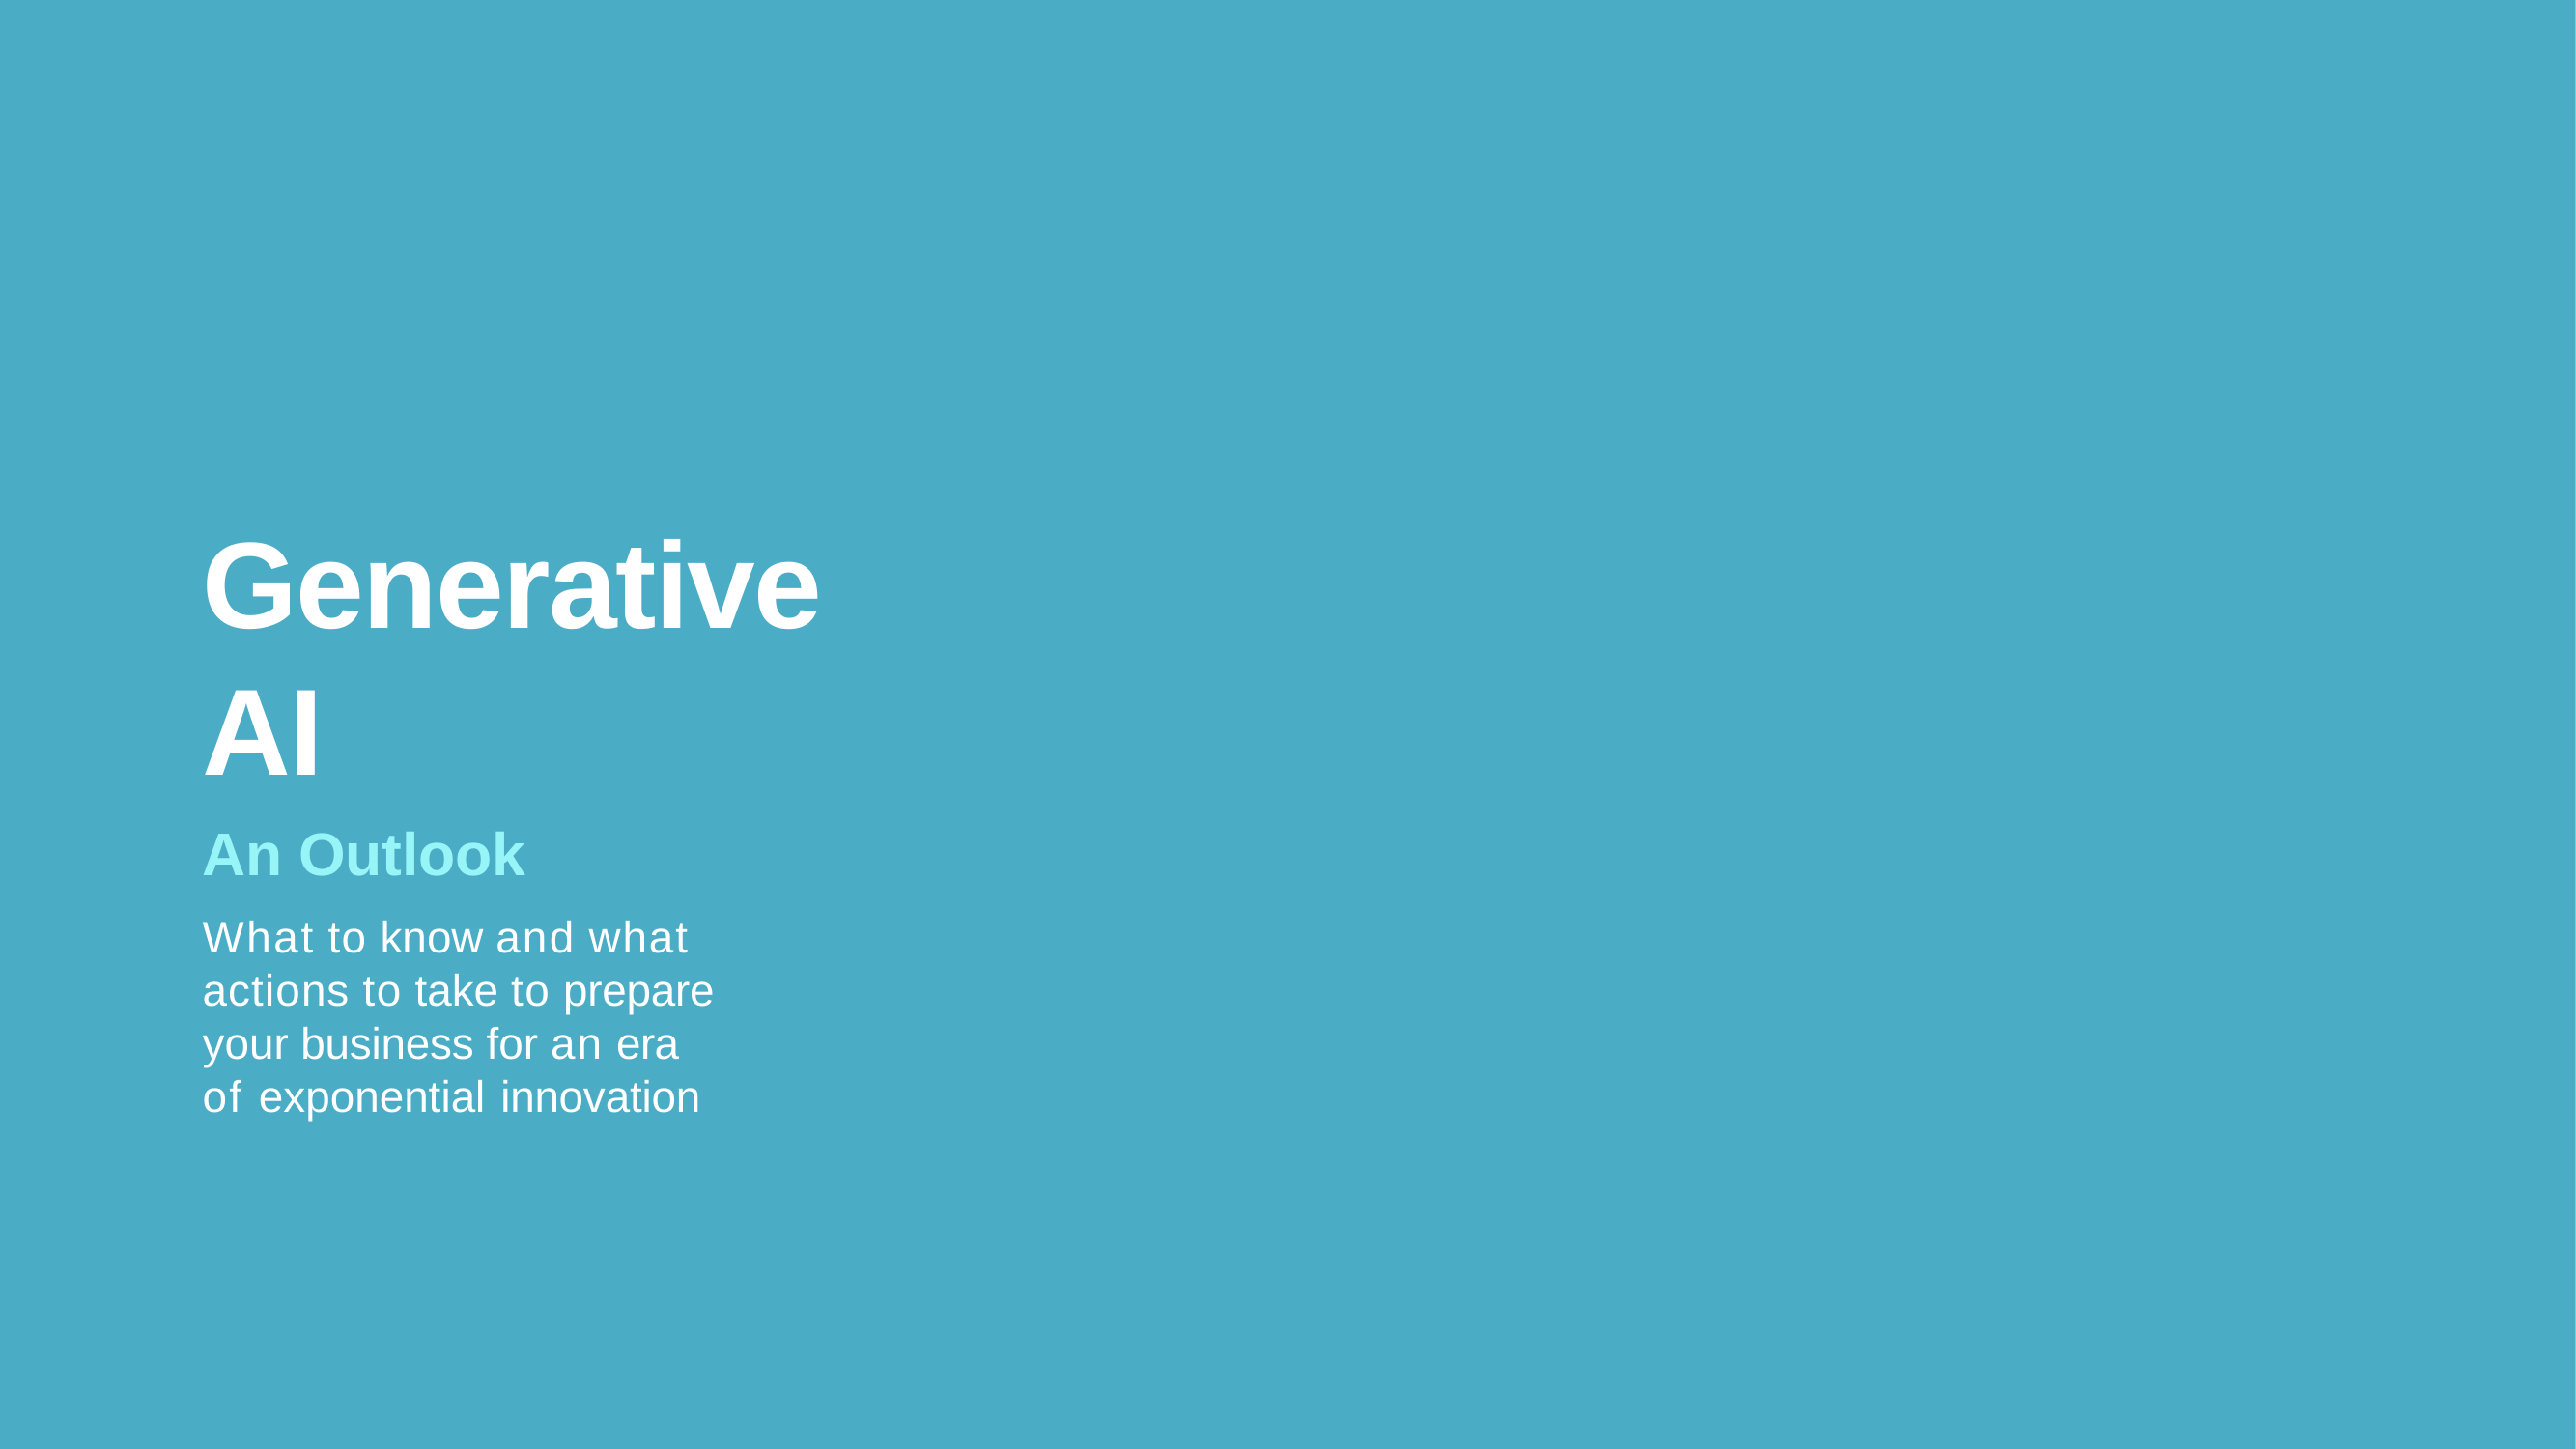

# Generative AI
An Outlook
What to know and what actions to take to prepare your business for an era of exponential innovation